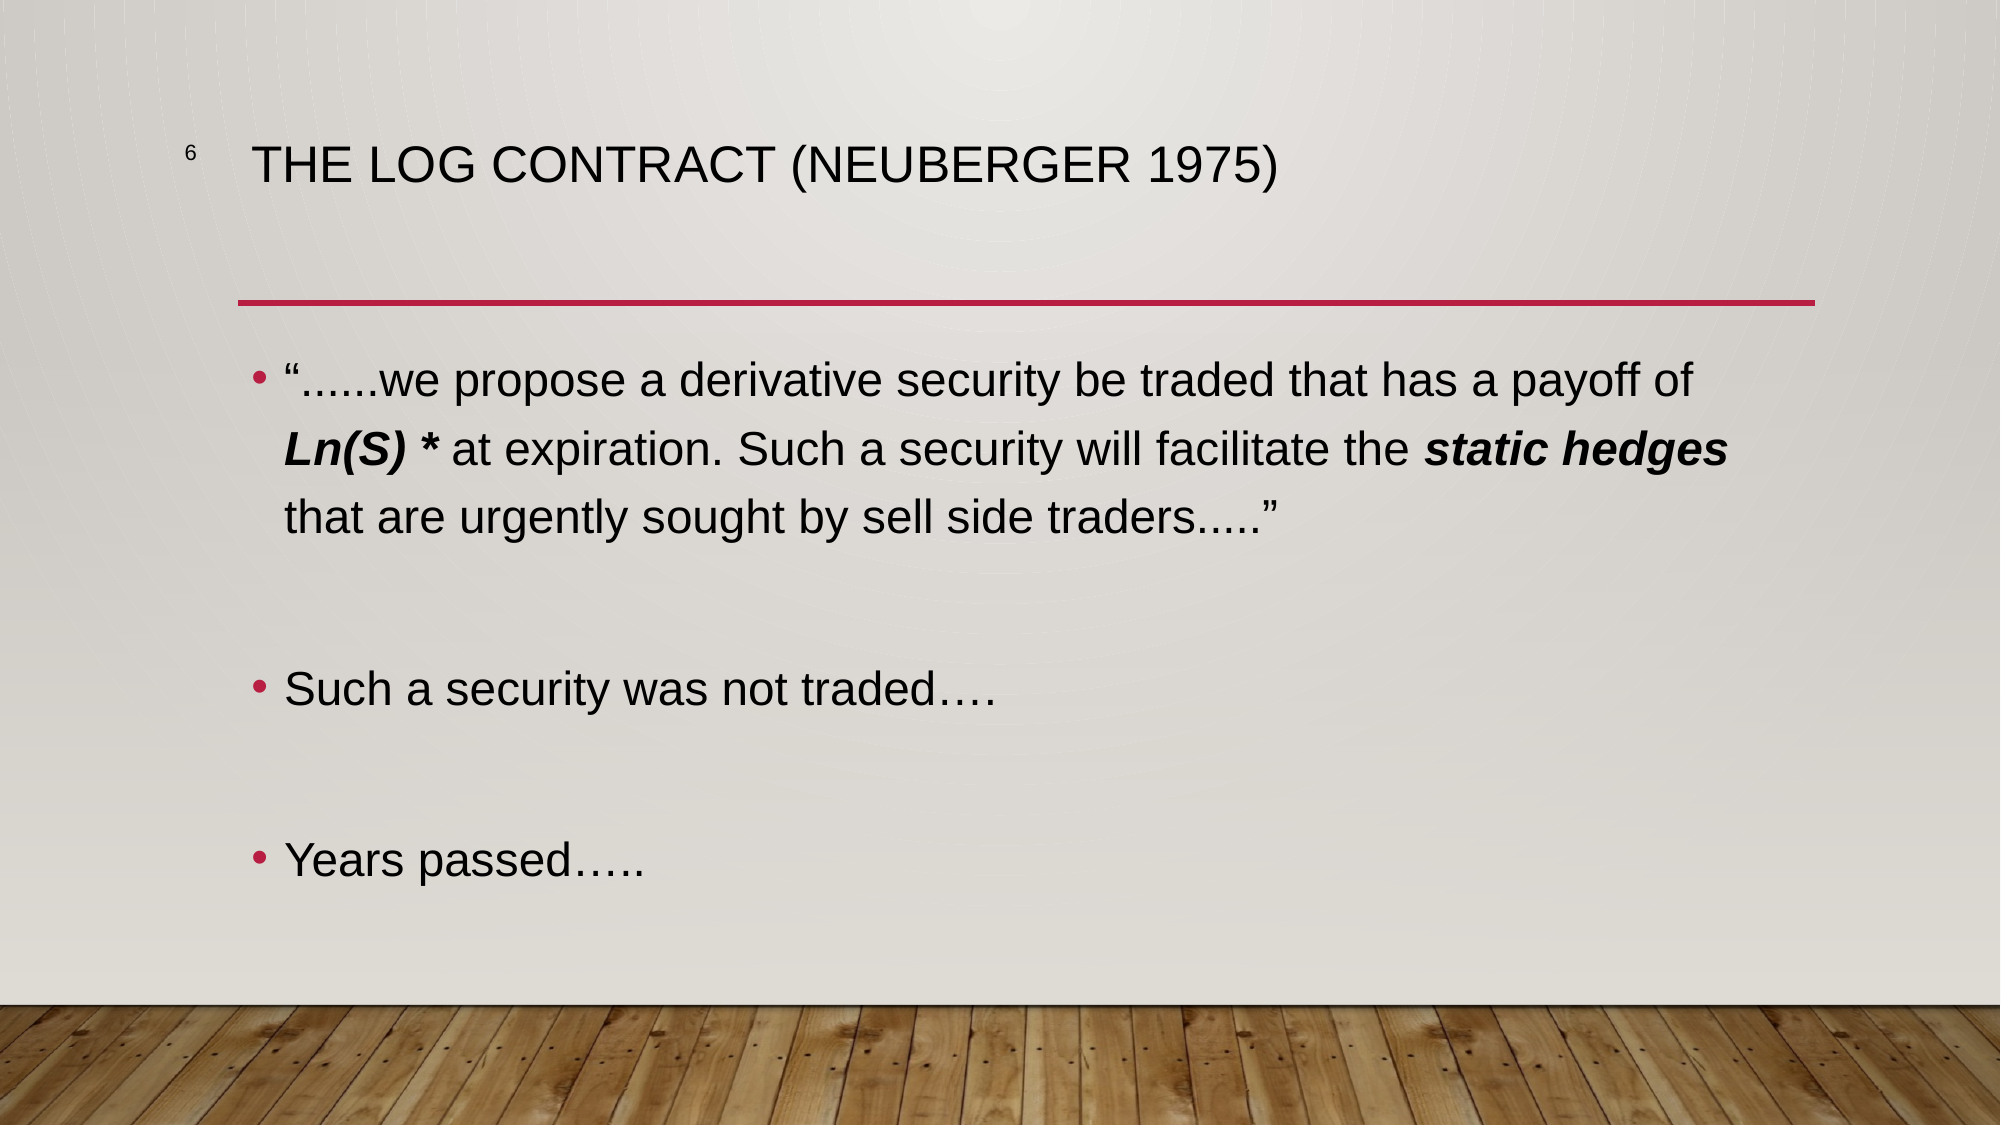

6
# The log contract (Neuberger 1975)
“......we propose a derivative security be traded that has a payoff of Ln(S) * at expiration. Such a security will facilitate the static hedges that are urgently sought by sell side traders.....”

Such a security was not traded….

Years passed…..